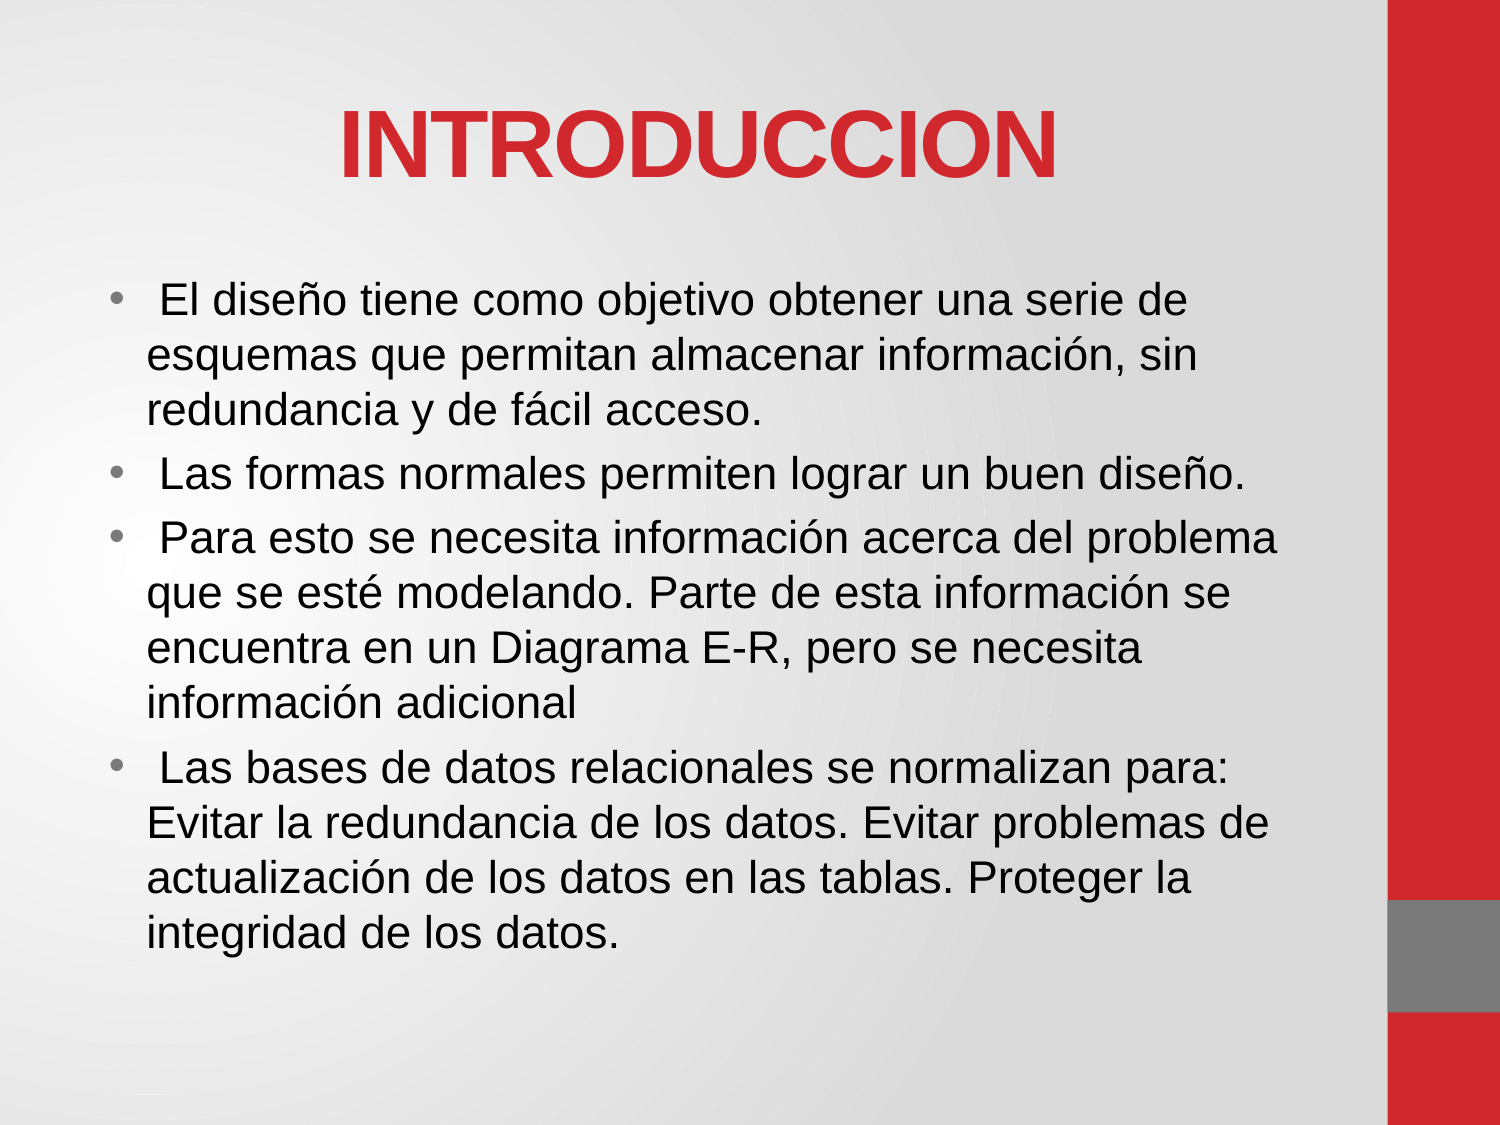

# INTRODUCCION
 El diseño tiene como objetivo obtener una serie de esquemas que permitan almacenar información, sin redundancia y de fácil acceso.
 Las formas normales permiten lograr un buen diseño.
 Para esto se necesita información acerca del problema que se esté modelando. Parte de esta información se encuentra en un Diagrama E-R, pero se necesita información adicional
 Las bases de datos relacionales se normalizan para: Evitar la redundancia de los datos. Evitar problemas de actualización de los datos en las tablas. Proteger la integridad de los datos.